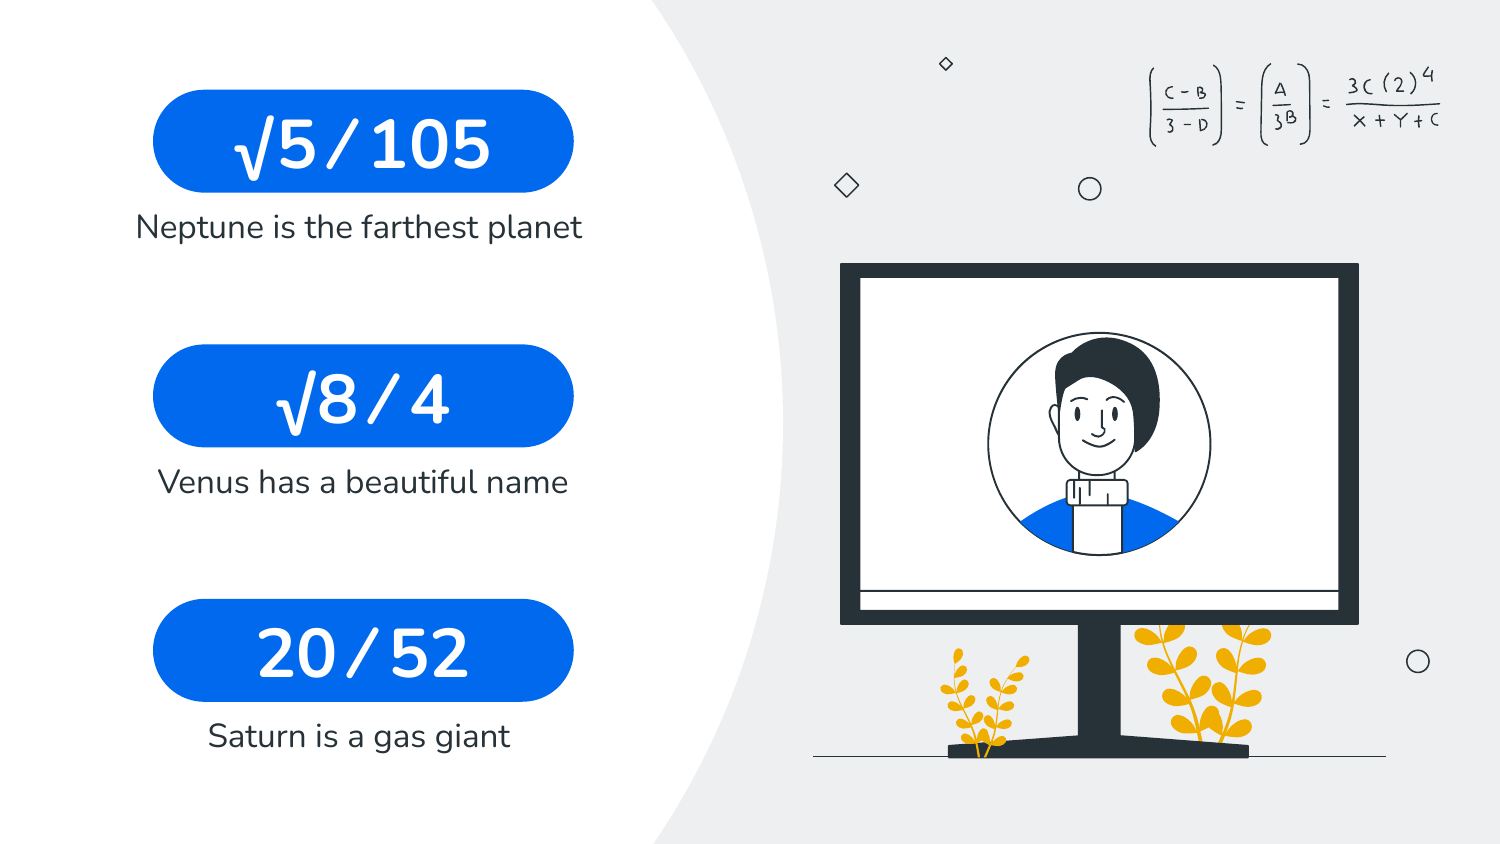

# √5 ⁄ 105
Neptune is the farthest planet

√8 ⁄ 4
Venus has a beautiful name

20 ⁄ 52
Saturn is a gas giant